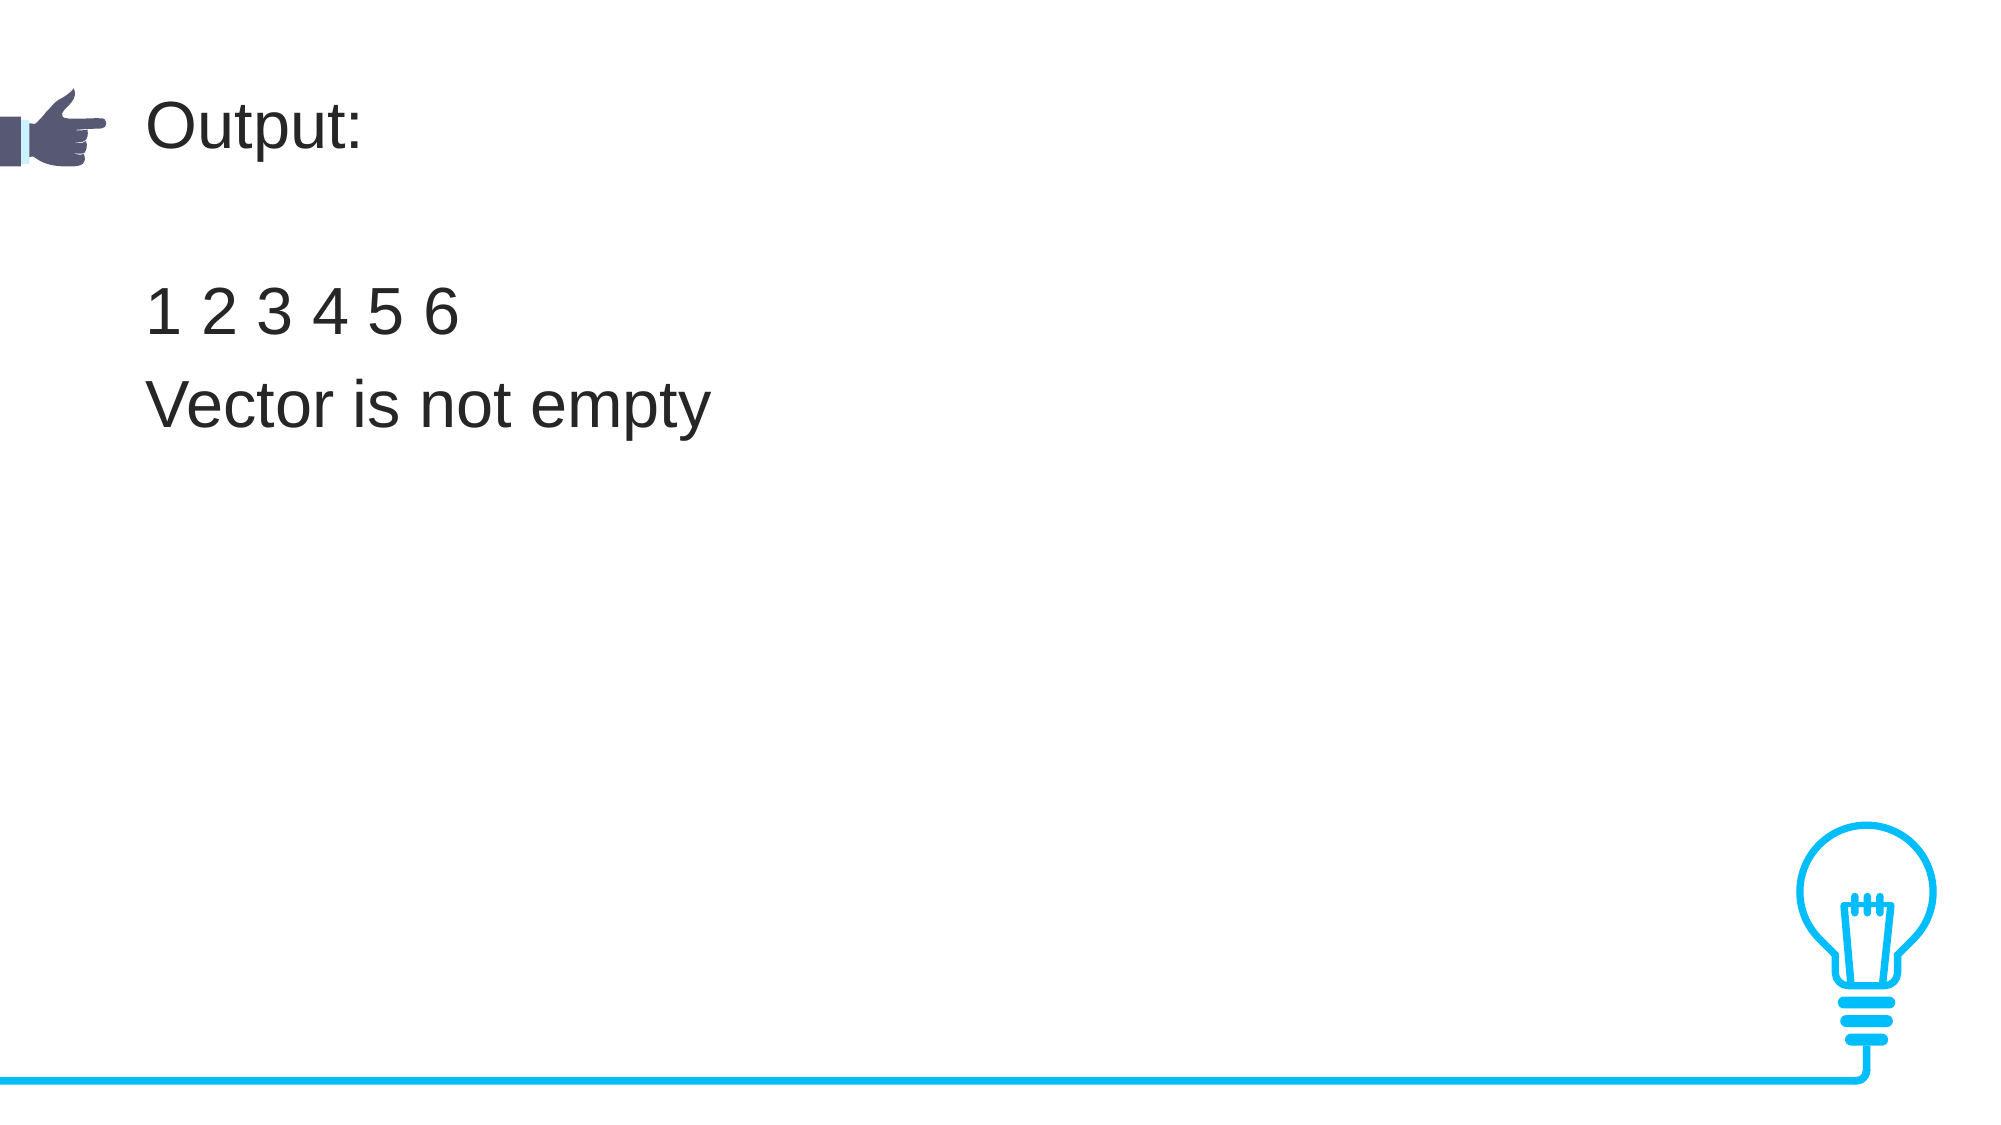

Output:

1 2 3 4 5 6
Vector is not empty